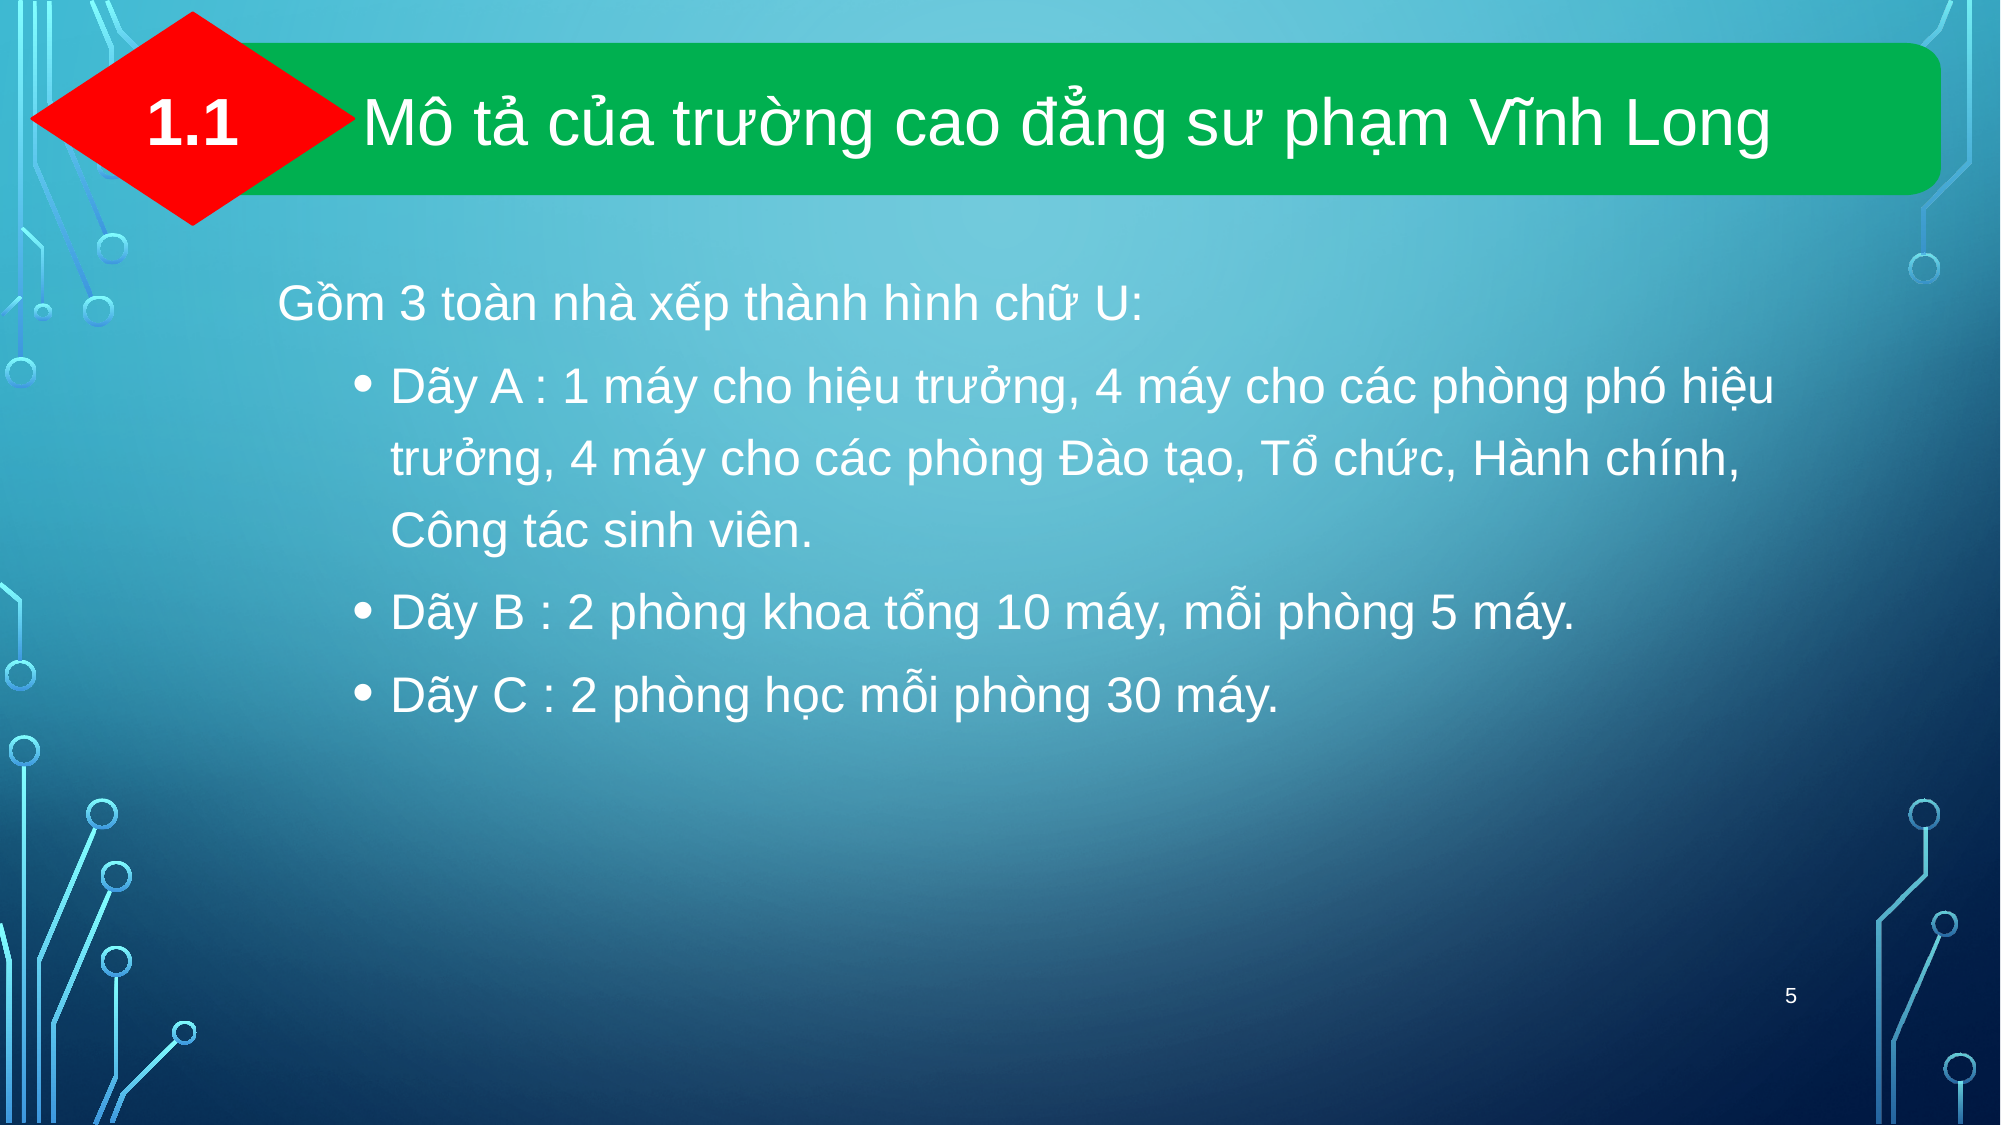

1.1
Mô tả của trường cao đẳng sư phạm Vĩnh Long
Gồm 3 toàn nhà xếp thành hình chữ U:
Dãy A : 1 máy cho hiệu trưởng, 4 máy cho các phòng phó hiệu trưởng, 4 máy cho các phòng Đào tạo, Tổ chức, Hành chính, Công tác sinh viên.
Dãy B : 2 phòng khoa tổng 10 máy, mỗi phòng 5 máy.
Dãy C : 2 phòng học mỗi phòng 30 máy.
5